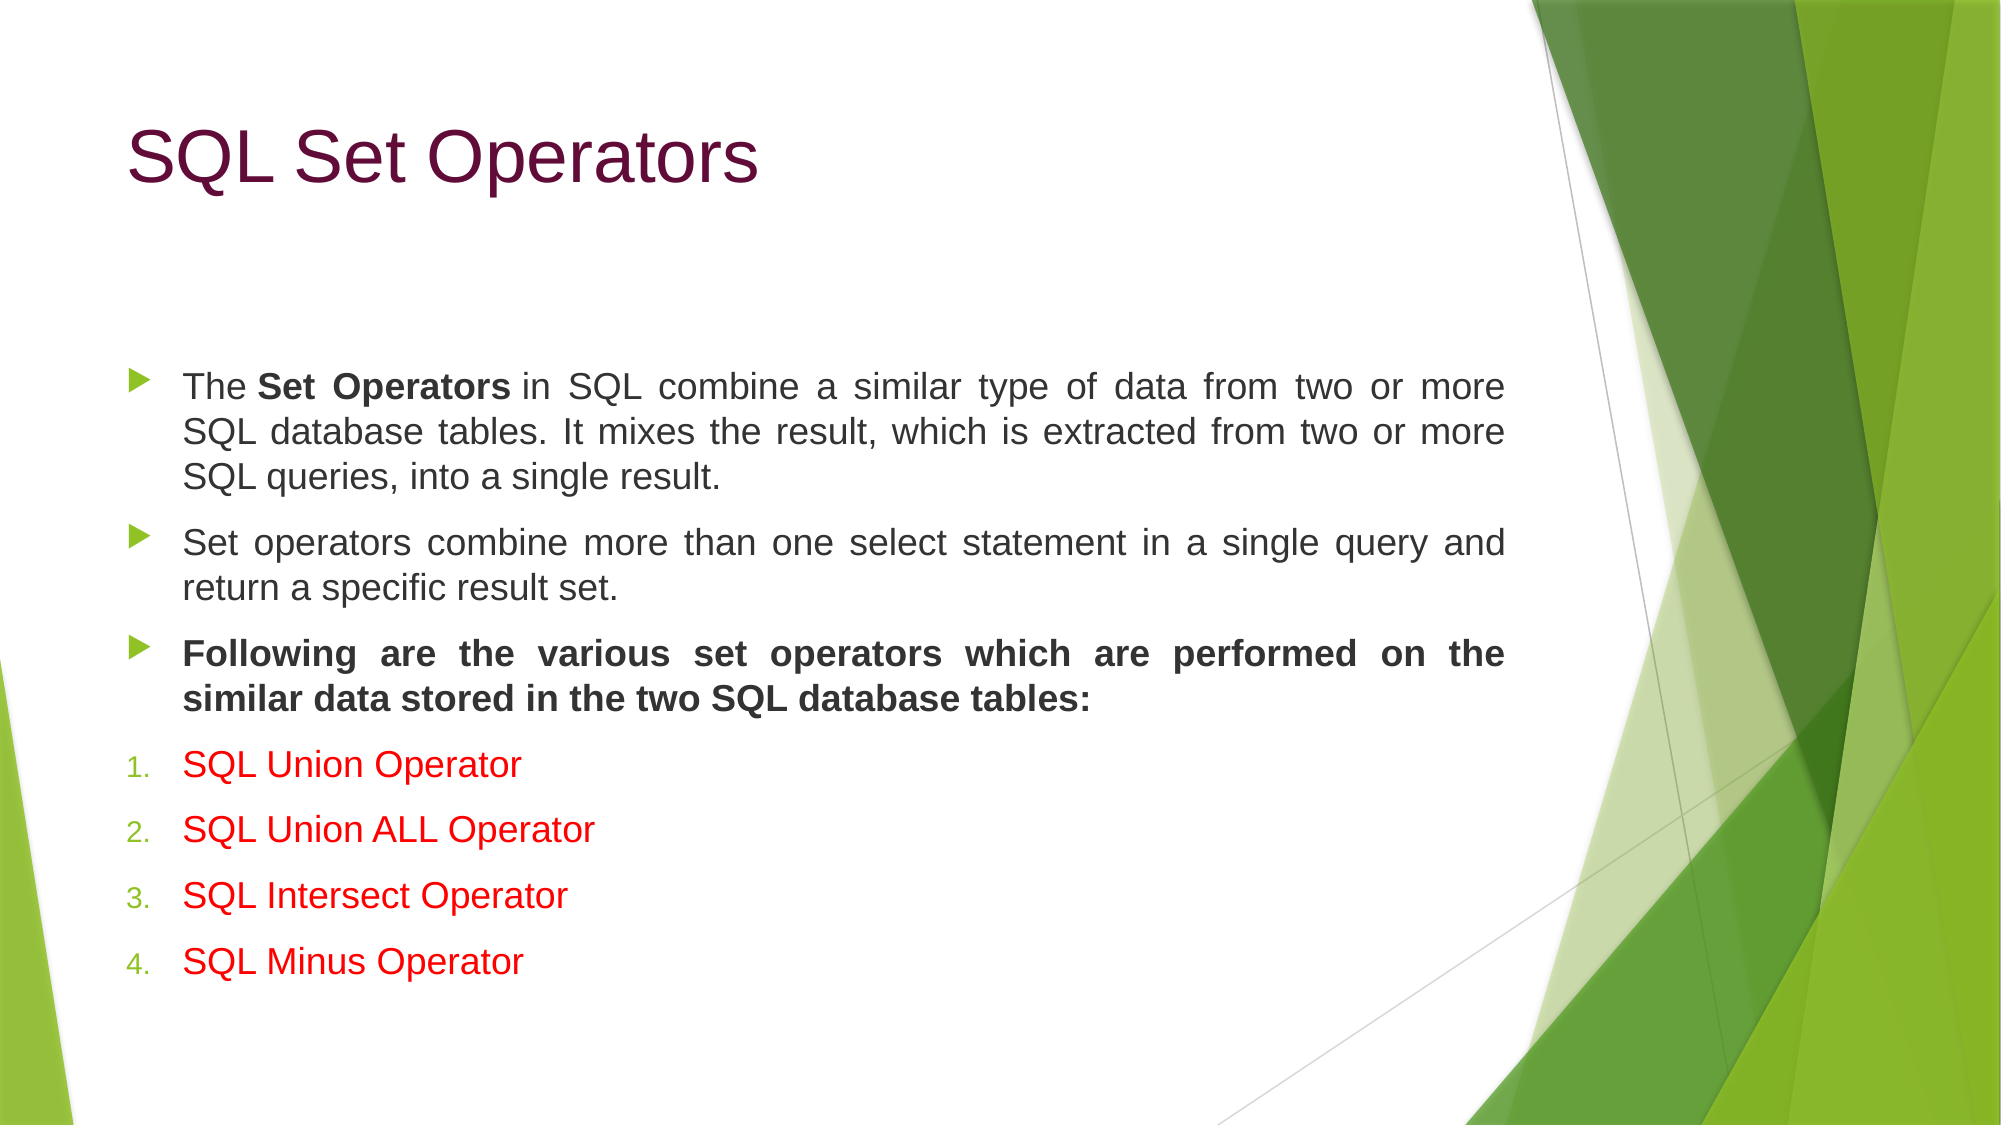

# SQL Set Operators
The Set Operators in SQL combine a similar type of data from two or more SQL database tables. It mixes the result, which is extracted from two or more SQL queries, into a single result.
Set operators combine more than one select statement in a single query and return a specific result set.
Following are the various set operators which are performed on the similar data stored in the two SQL database tables:
SQL Union Operator
SQL Union ALL Operator
SQL Intersect Operator
SQL Minus Operator